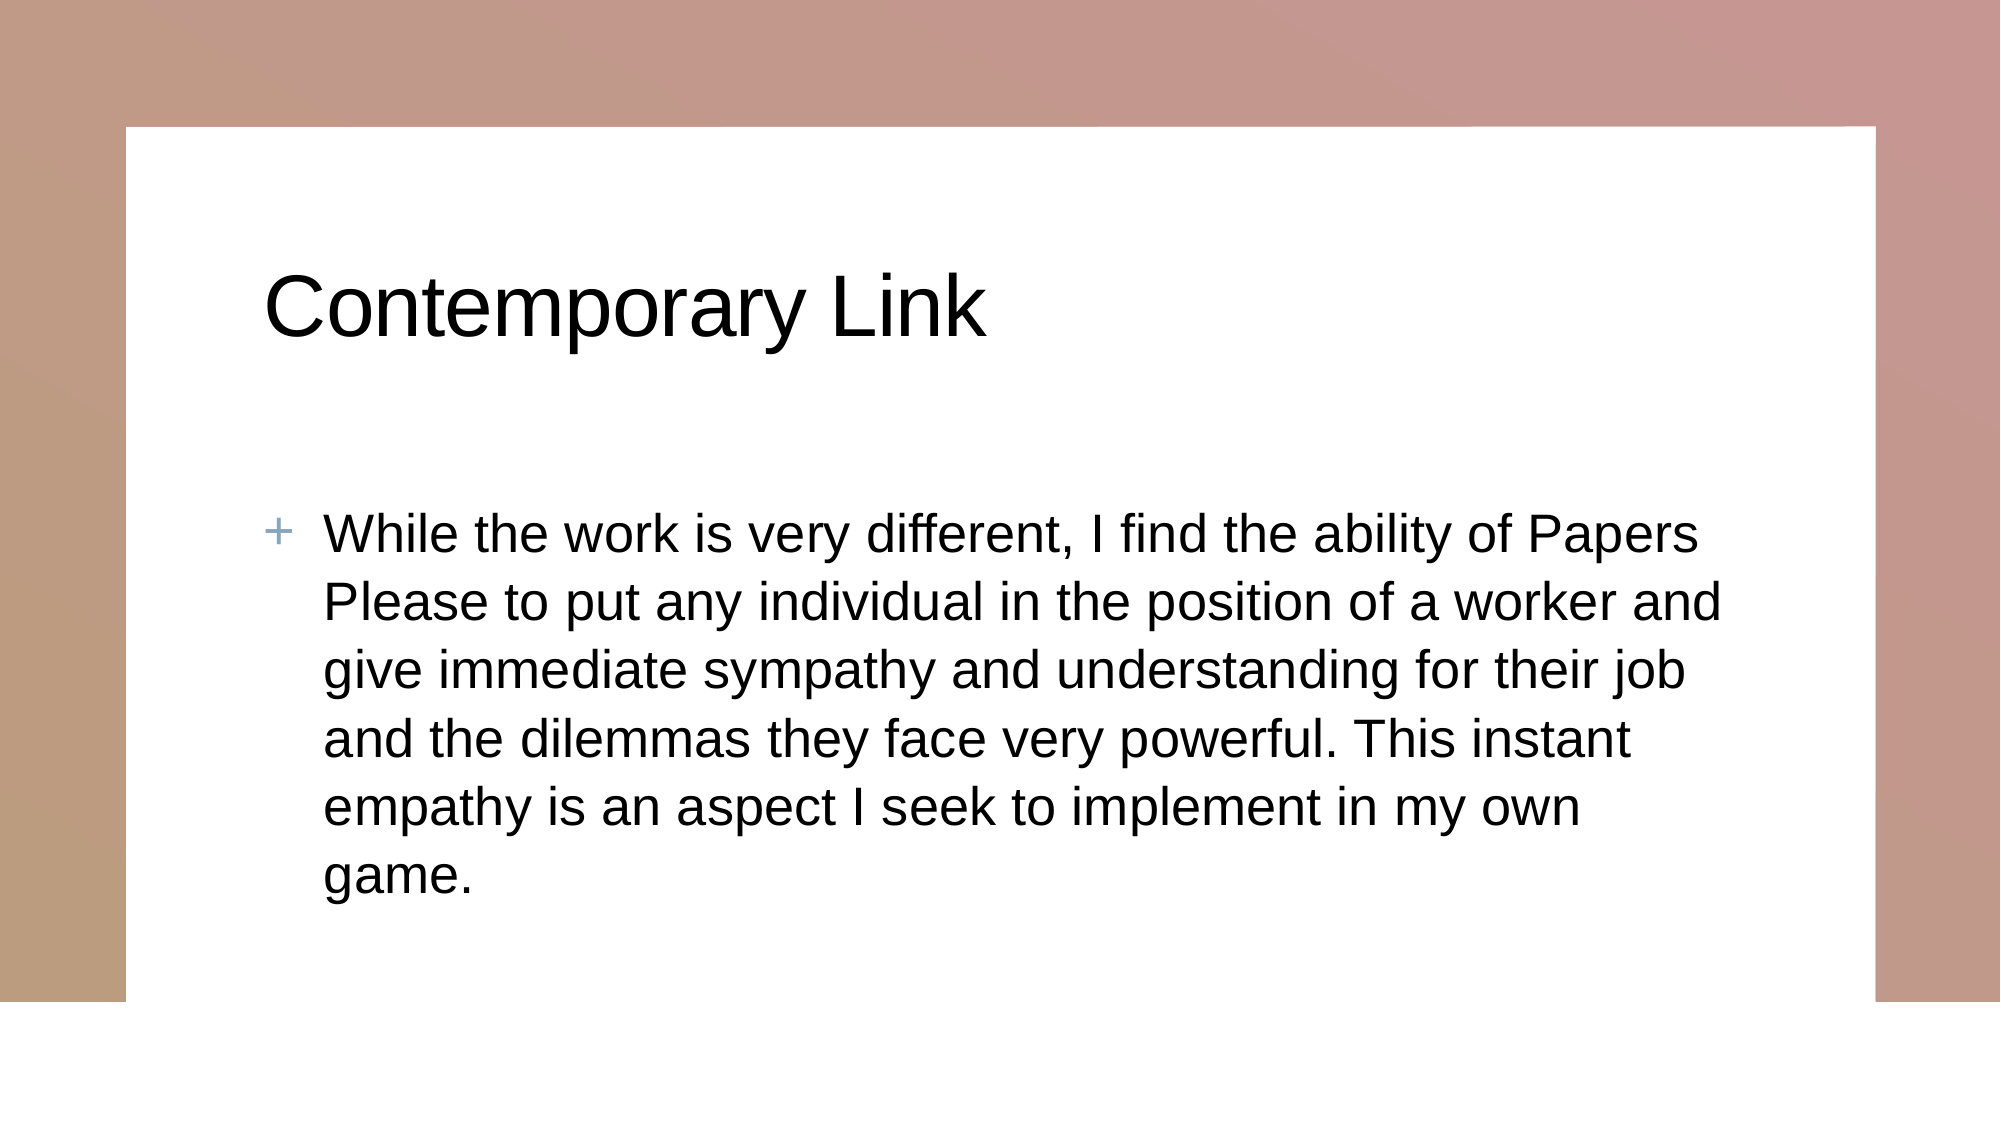

# Contemporary Link
While the work is very different, I find the ability of Papers Please to put any individual in the position of a worker and give immediate sympathy and understanding for their job and the dilemmas they face very powerful. This instant empathy is an aspect I seek to implement in my own game.